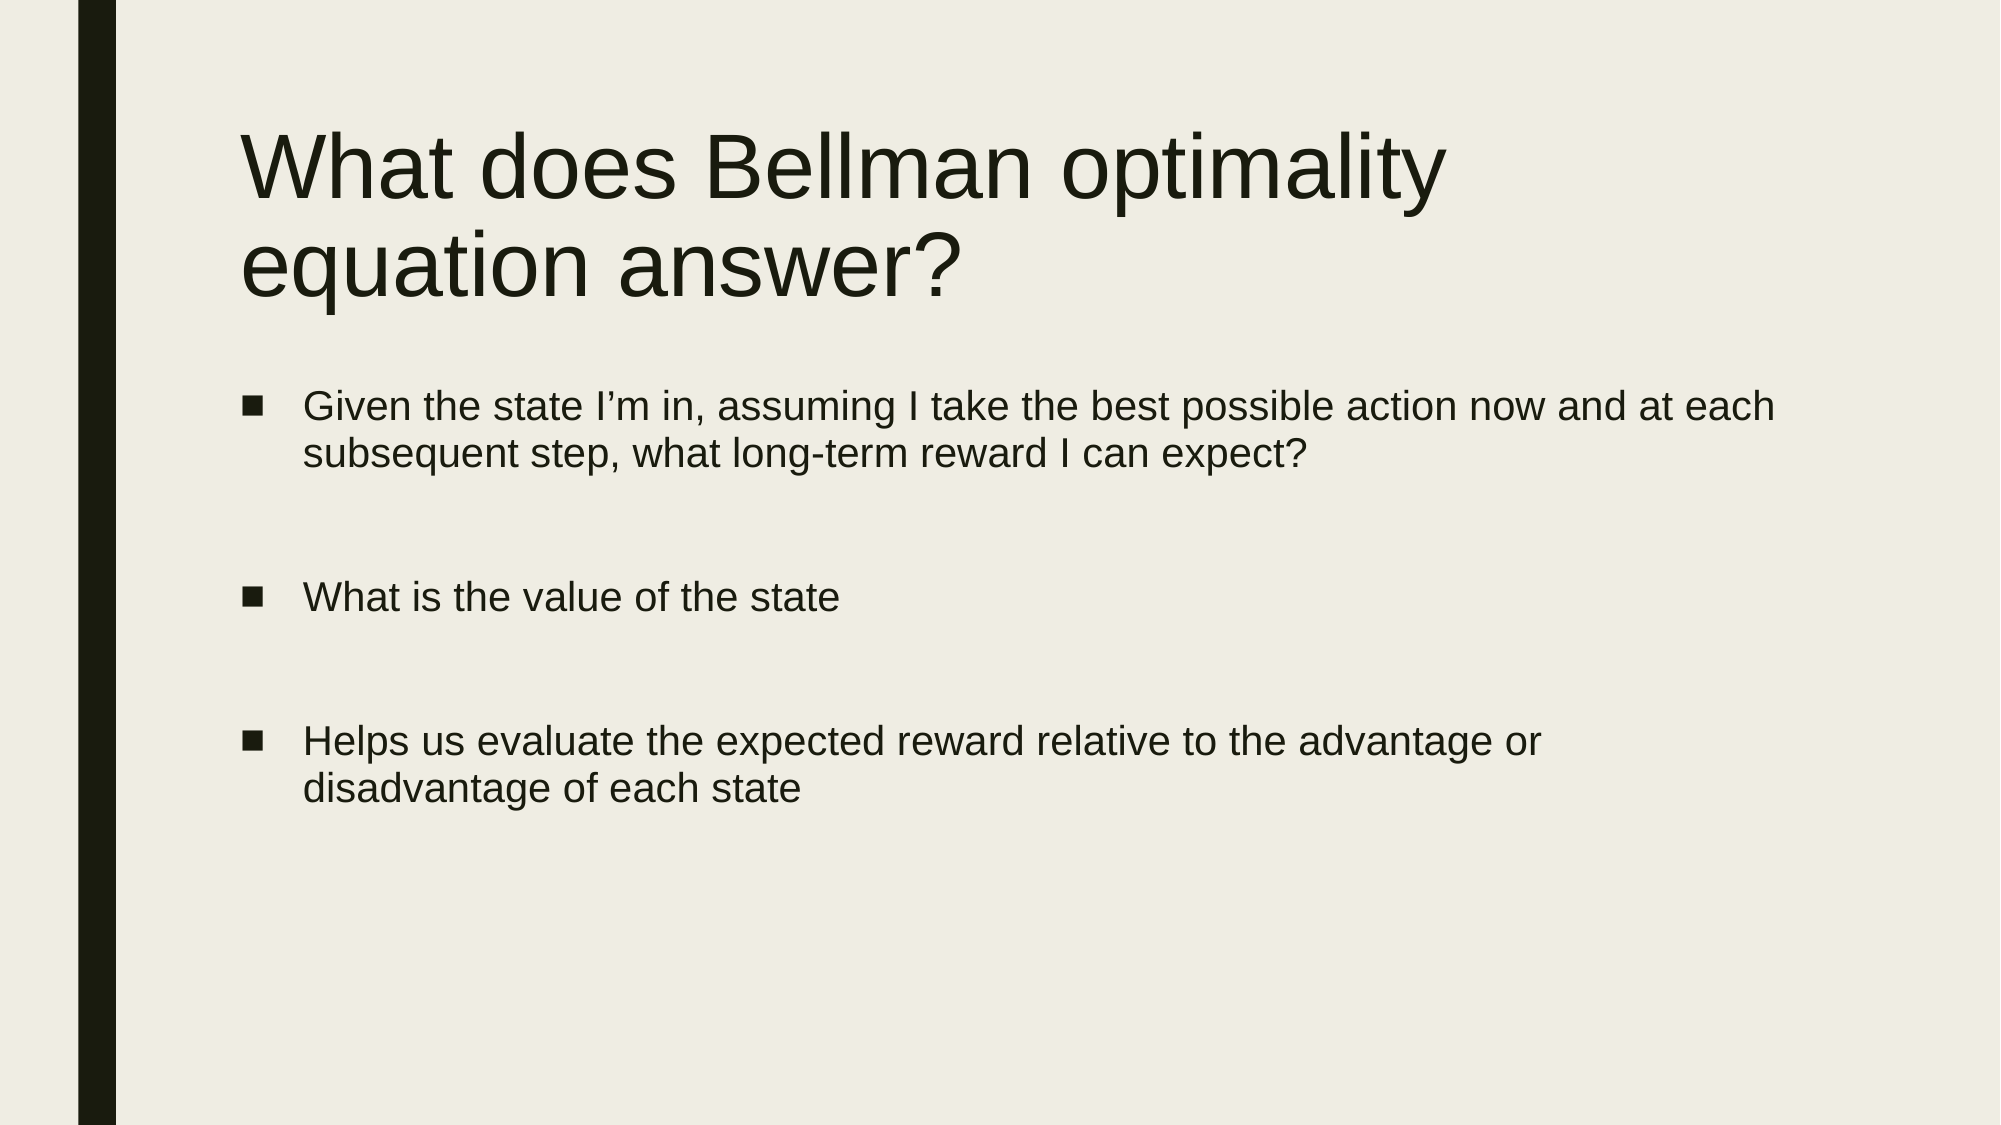

# What does Bellman optimality equation answer?
Given the state I’m in, assuming I take the best possible action now and at each subsequent step, what long-term reward I can expect?

What is the value of the state

Helps us evaluate the expected reward relative to the advantage or disadvantage of each state